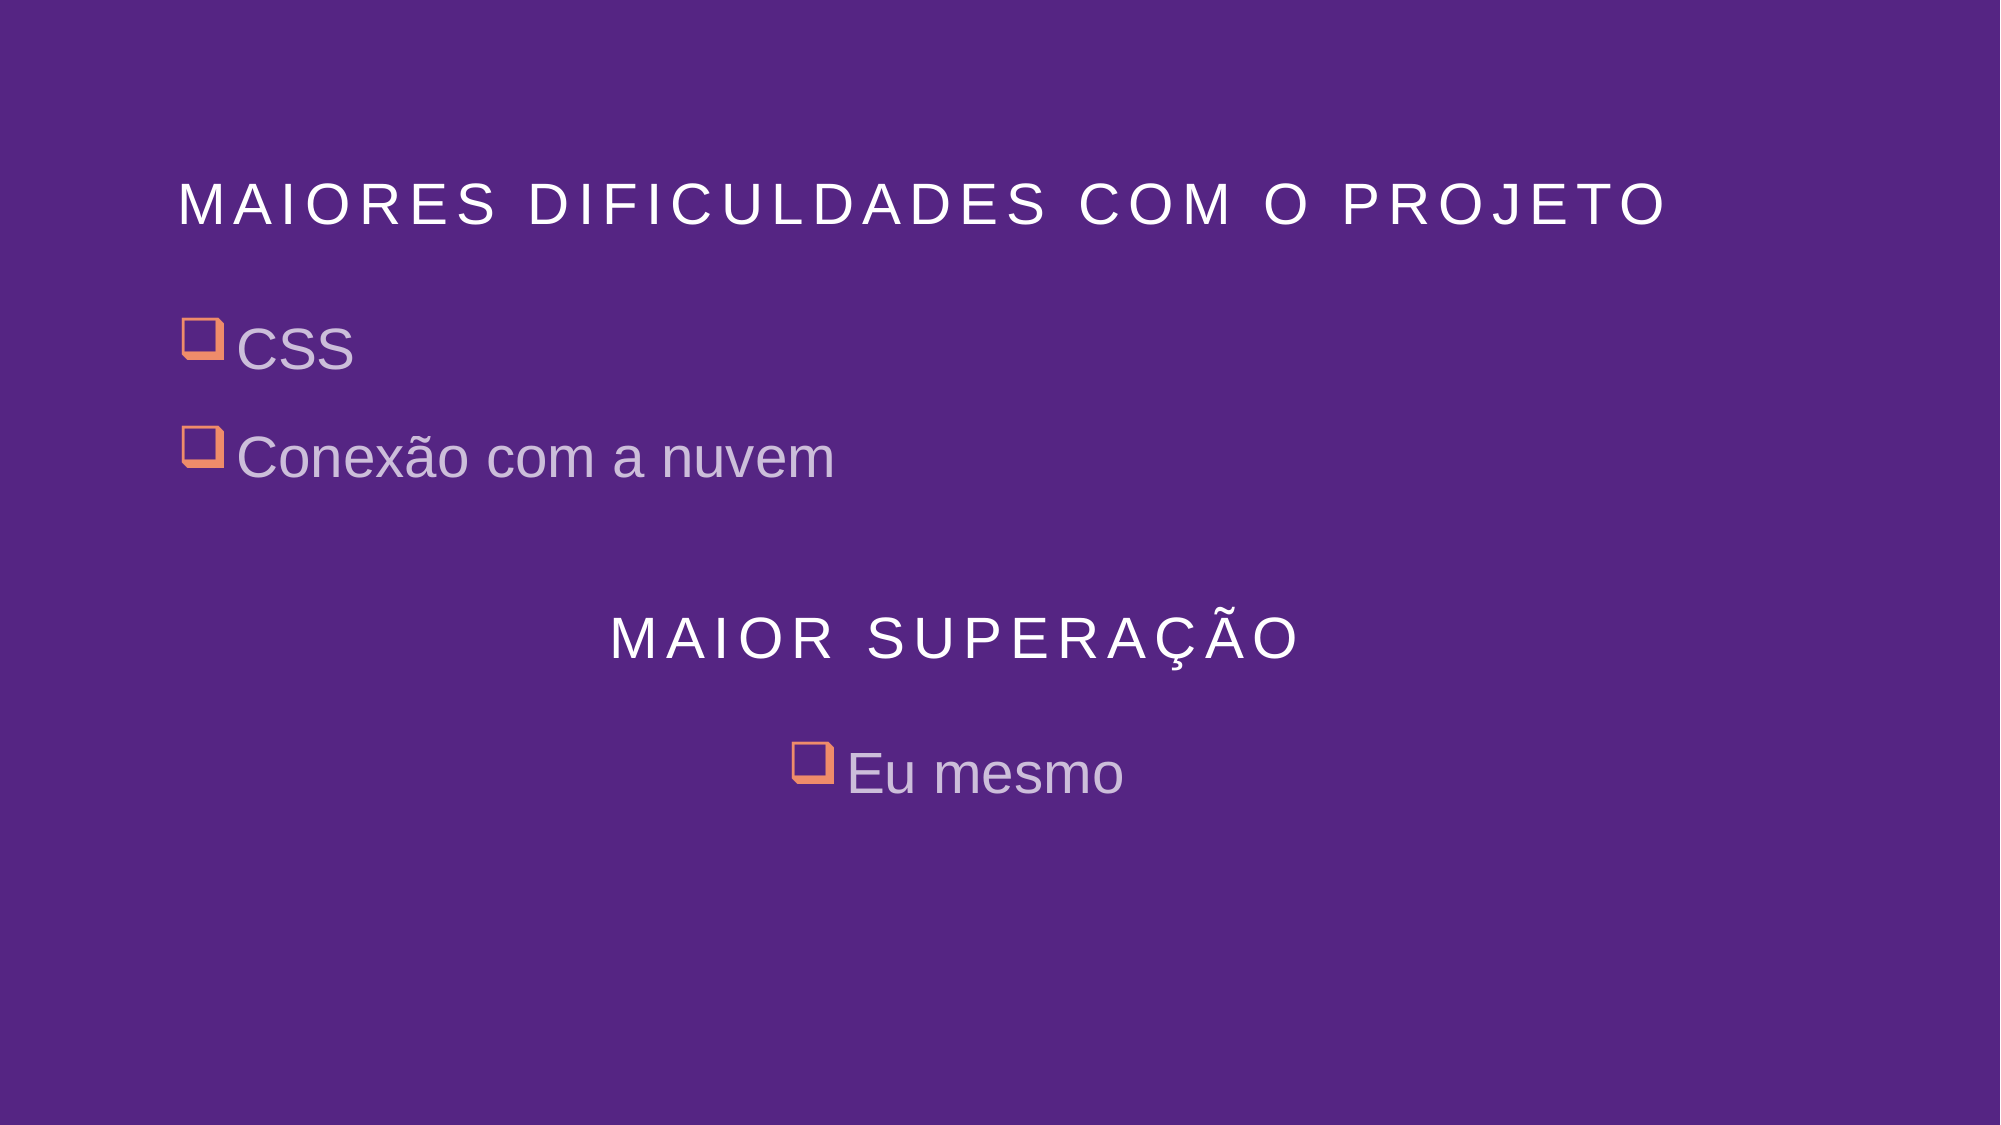

# Maiores dificuldades com o projeto
CSS
Conexão com a nuvem

Maior superação
Eu mesmo